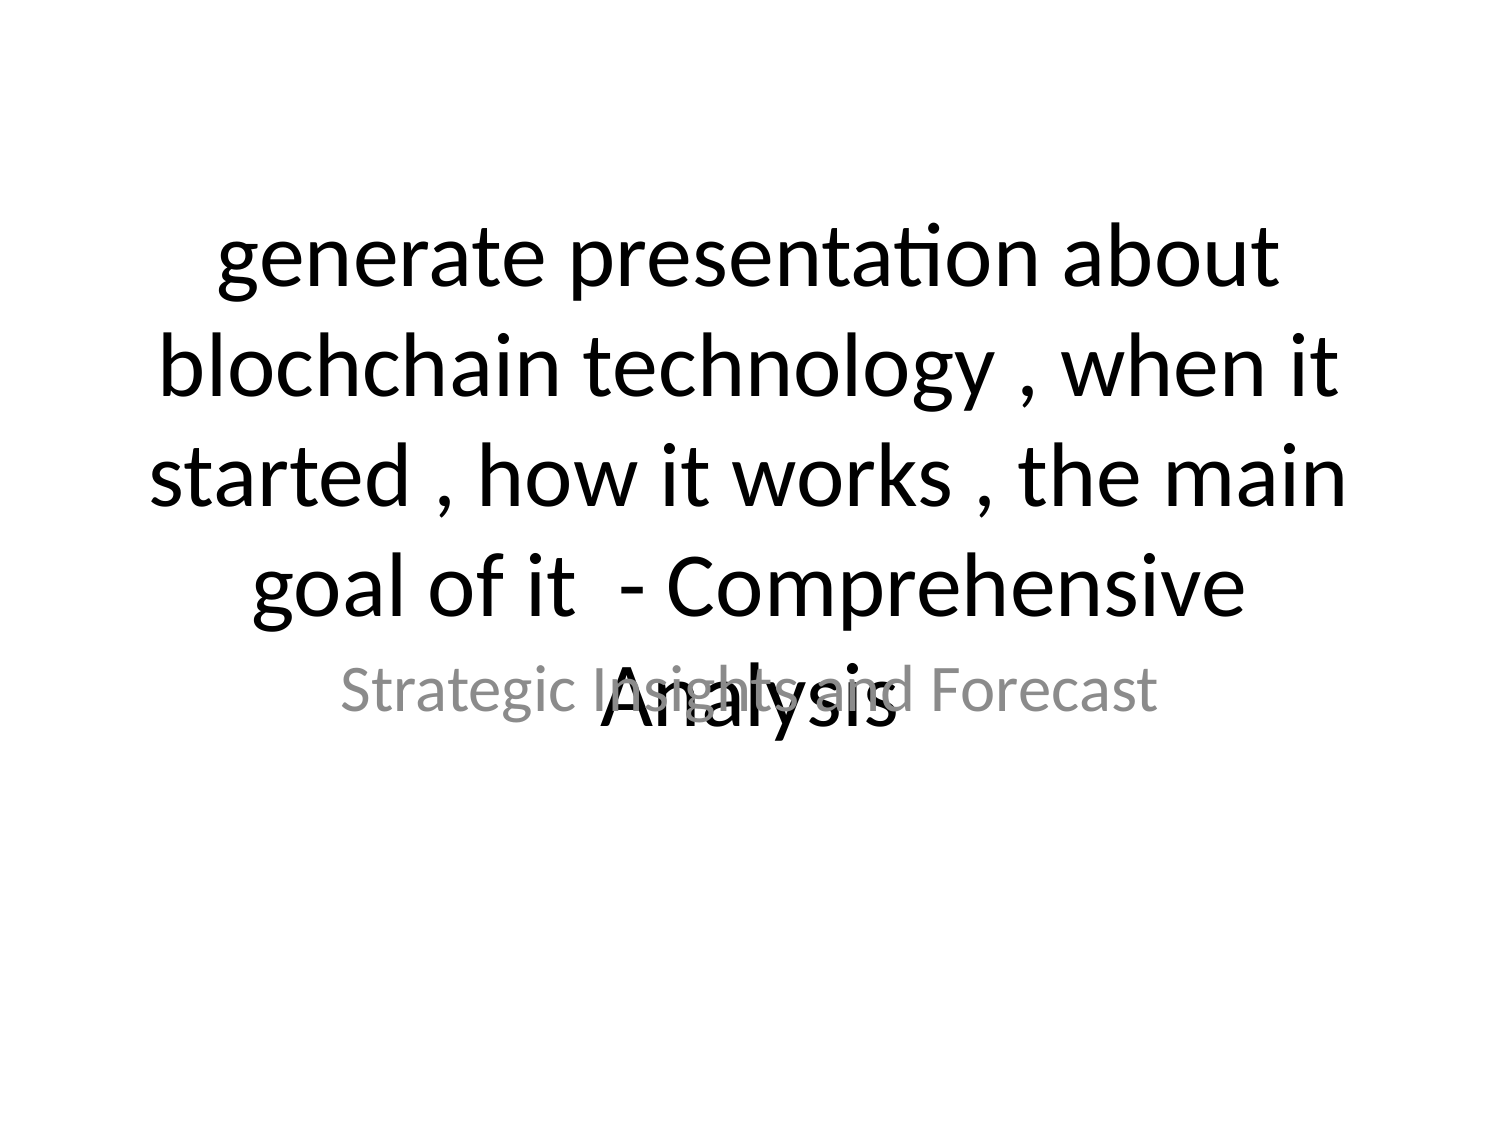

# generate presentation about blochchain technology , when it started , how it works , the main goal of it  - Comprehensive Analysis
Strategic Insights and Forecast